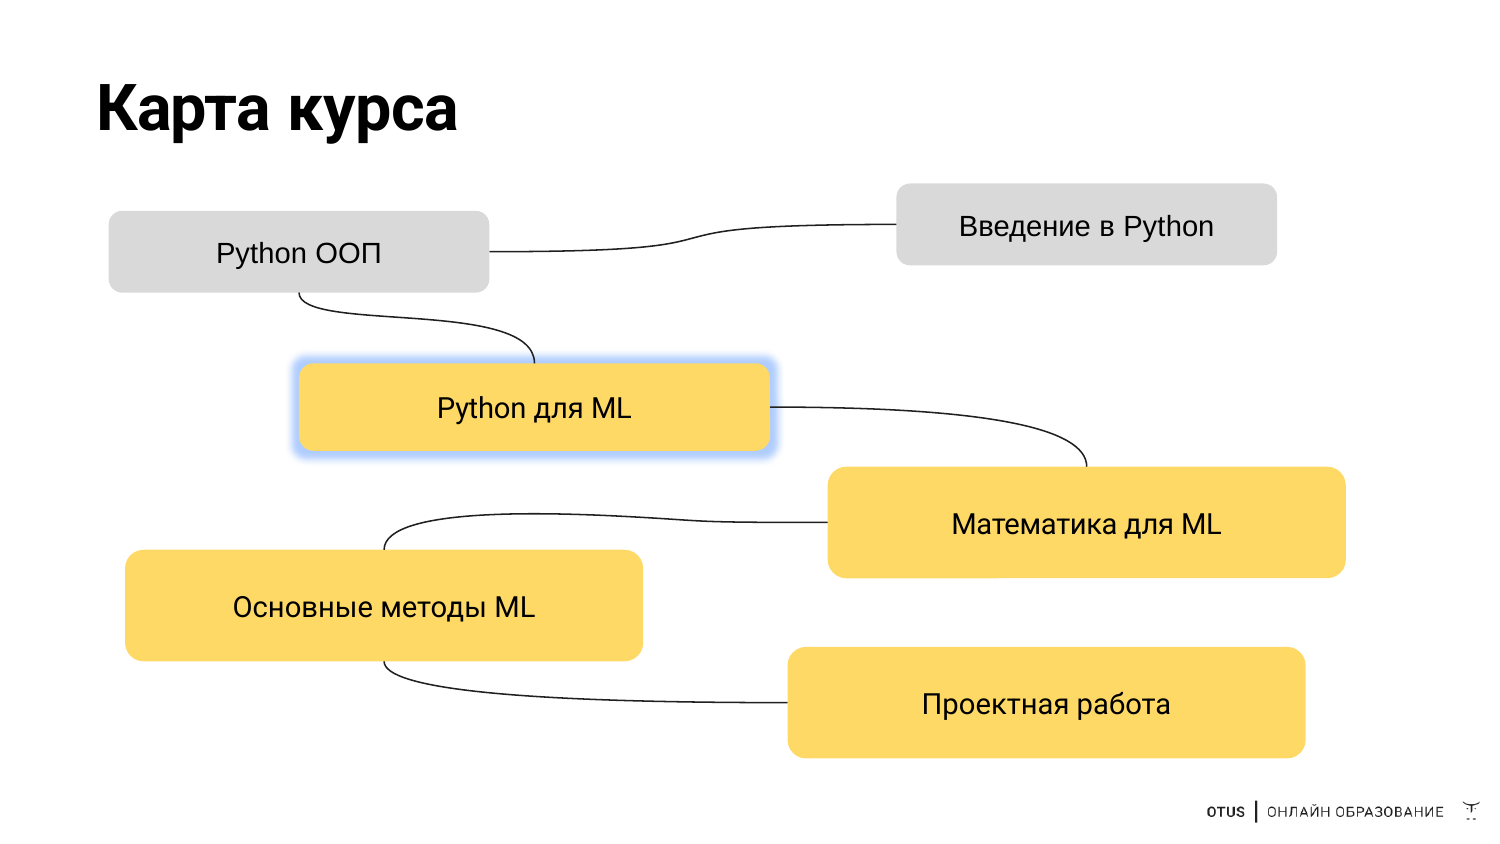

# Карта курса
Введение в Python
Python ООП
Python для ML
Математика для ML
Основные методы ML
Проектная работа